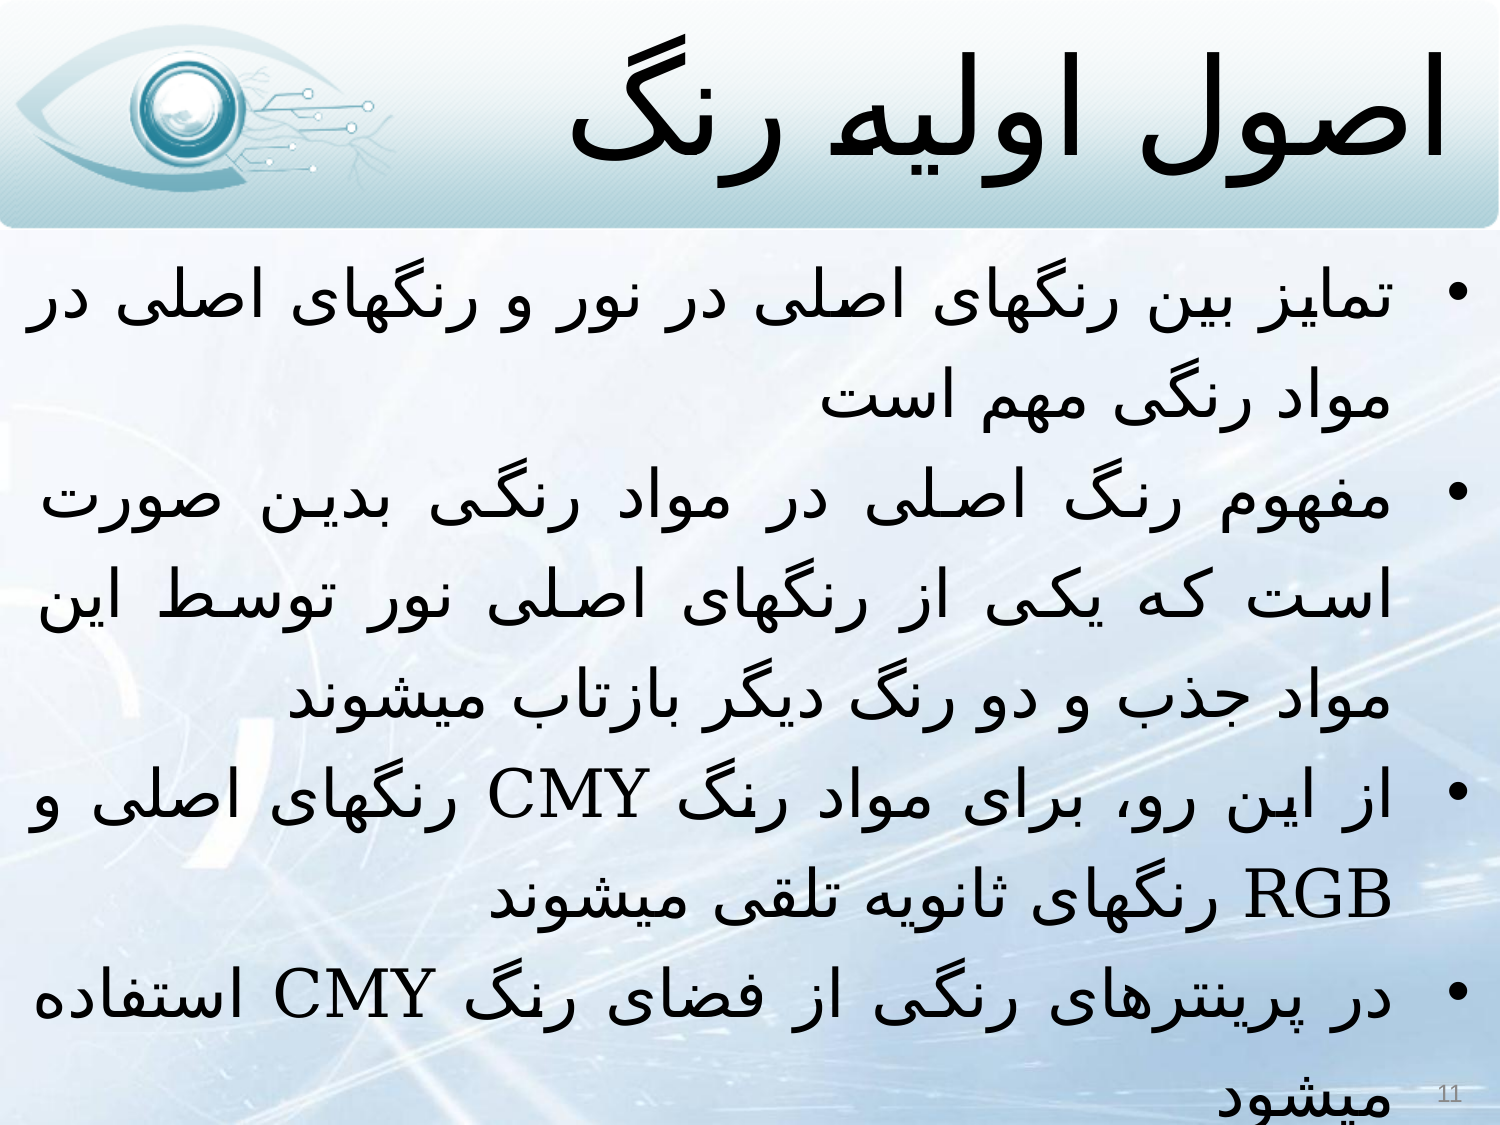

# اصول اولیه رنگ
تمایز بین رنگ‏های اصلی در نور و رنگ‏های اصلی در مواد رنگی مهم است
مفهوم رنگ اصلی در مواد رنگی بدین صورت است که یکی از رنگ‏های اصلی نور توسط این مواد جذب و دو رنگ دیگر بازتاب می‏شوند
از این رو، برای مواد رنگ CMY رنگ‏های اصلی و RGB رنگ‏های ثانویه تلقی ‏می‏شوند
در پرینترهای رنگی از فضای رنگ CMY استفاده می‏شود
11